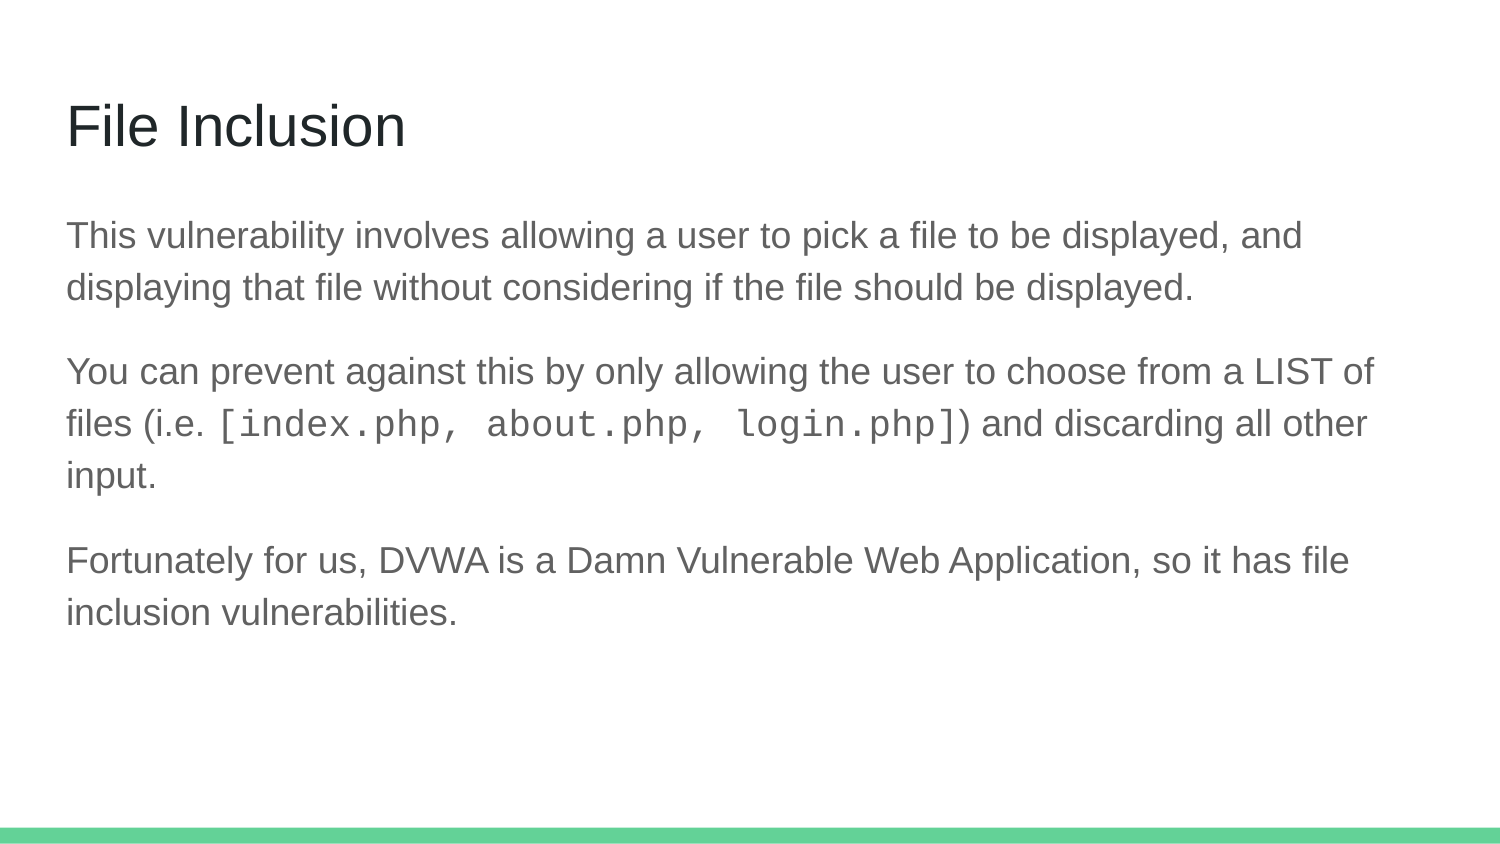

# File Inclusion
This vulnerability involves allowing a user to pick a file to be displayed, and displaying that file without considering if the file should be displayed.
You can prevent against this by only allowing the user to choose from a LIST of files (i.e. [index.php, about.php, login.php]) and discarding all other input.
Fortunately for us, DVWA is a Damn Vulnerable Web Application, so it has file inclusion vulnerabilities.